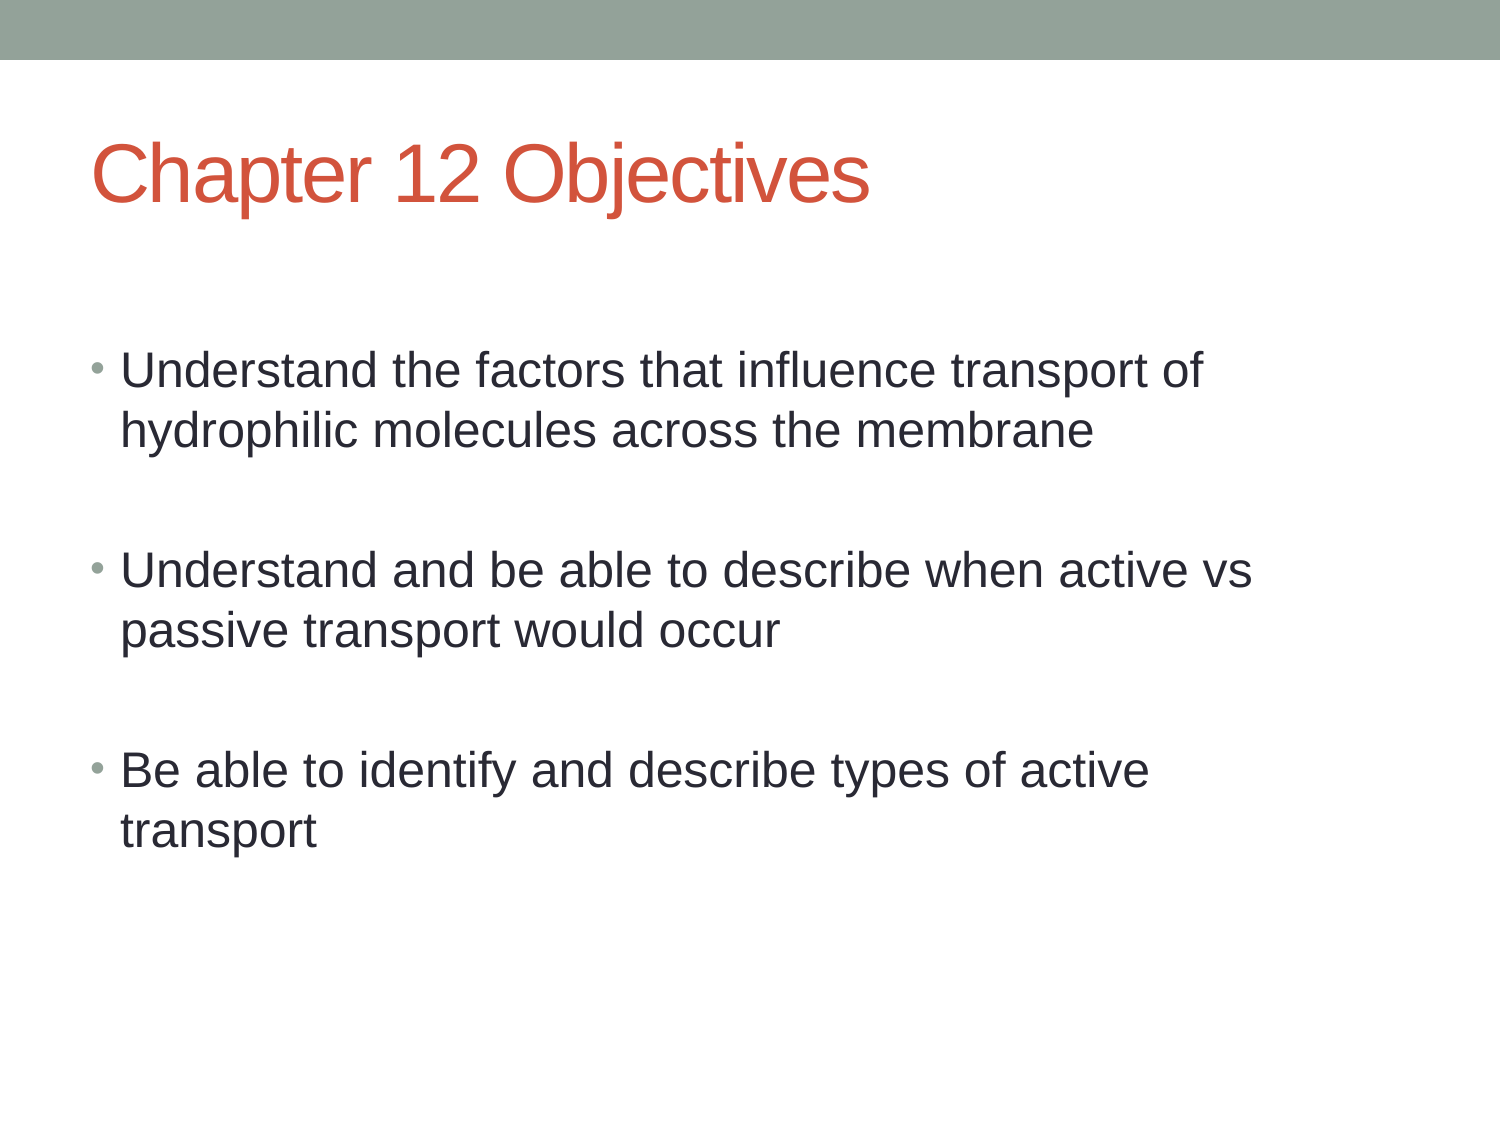

# Chapter 12 Objectives
Understand the factors that influence transport of hydrophilic molecules across the membrane

Understand and be able to describe when active vs passive transport would occur

Be able to identify and describe types of active transport